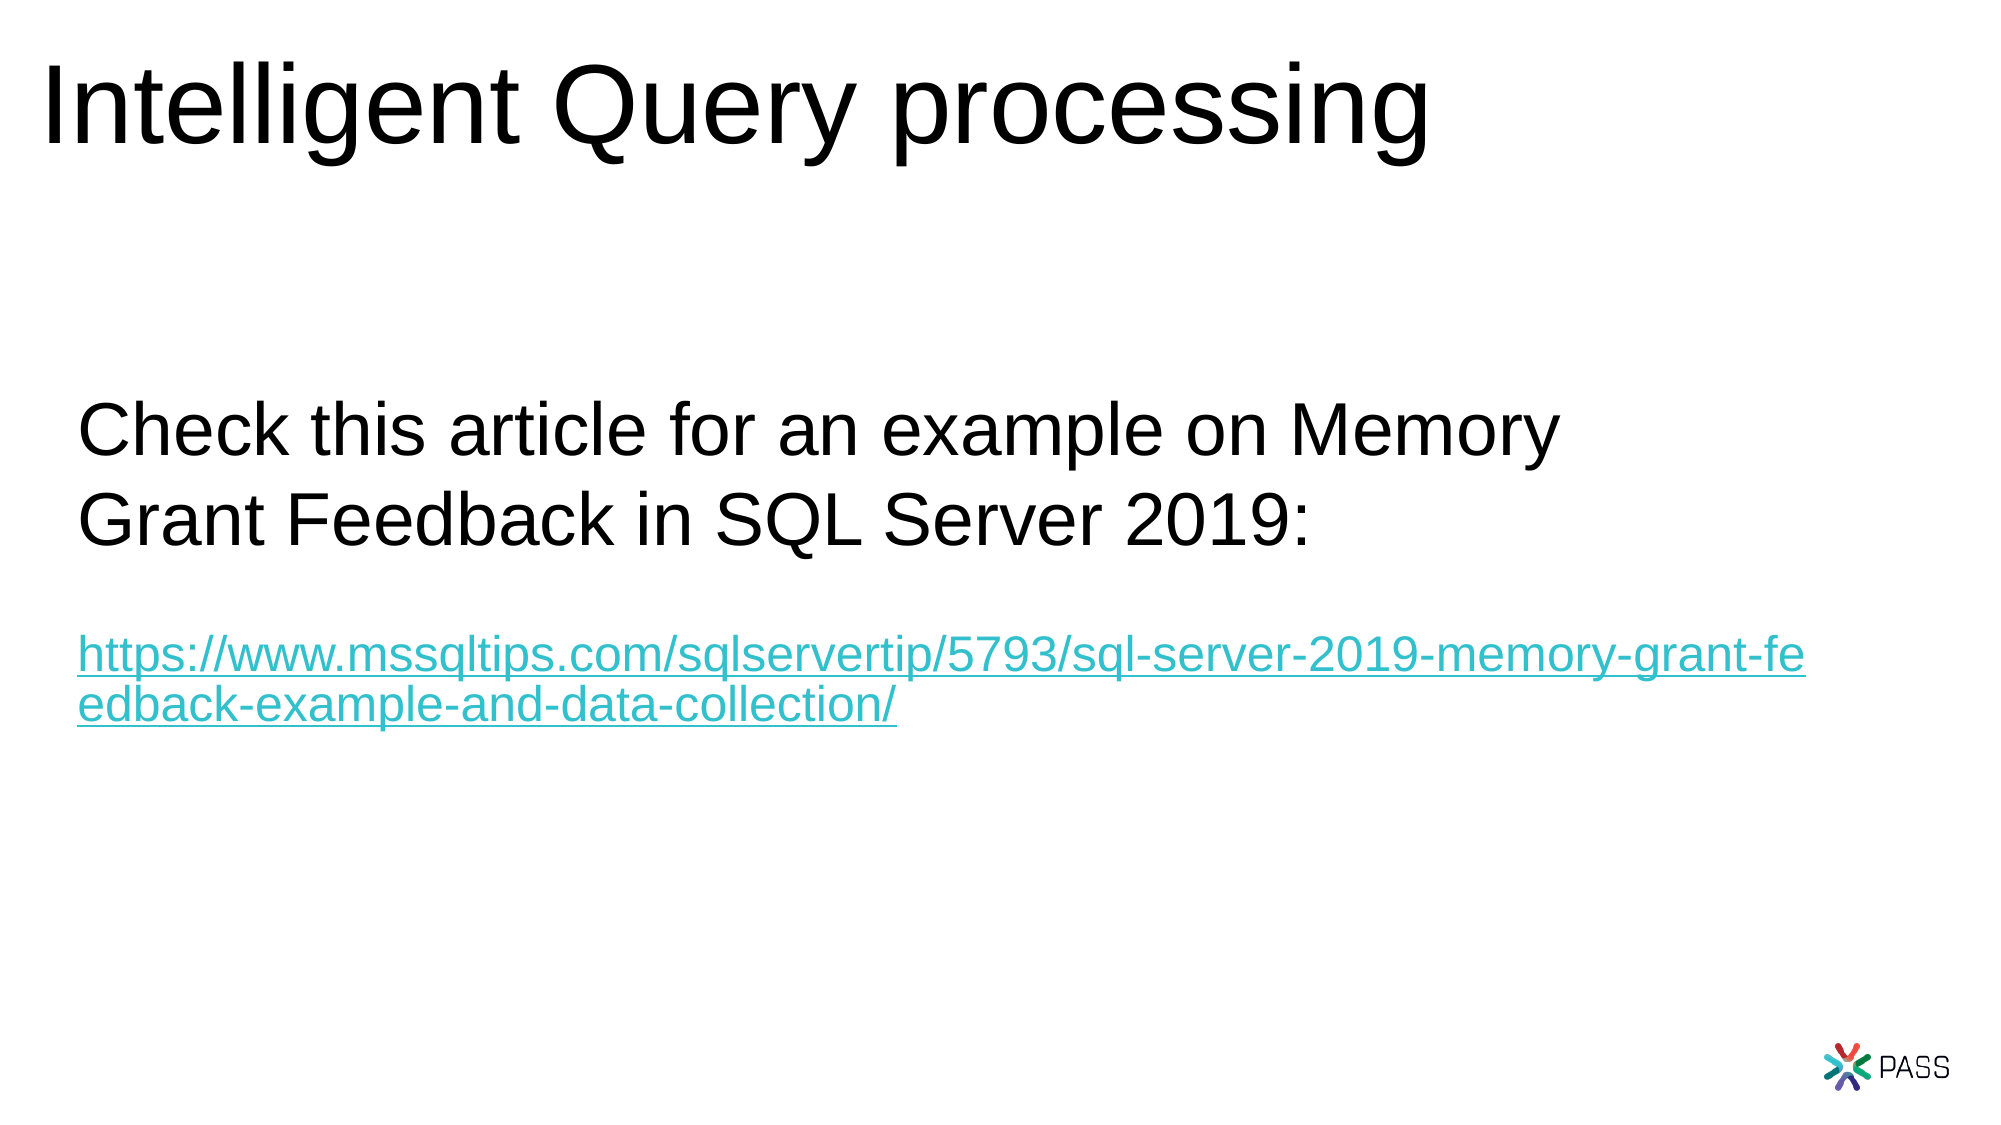

# Intelligent Query processing
Check this article for an example on Memory Grant Feedback in SQL Server 2019:

https://www.mssqltips.com/sqlservertip/5793/sql-server-2019-memory-grant-feedback-example-and-data-collection/